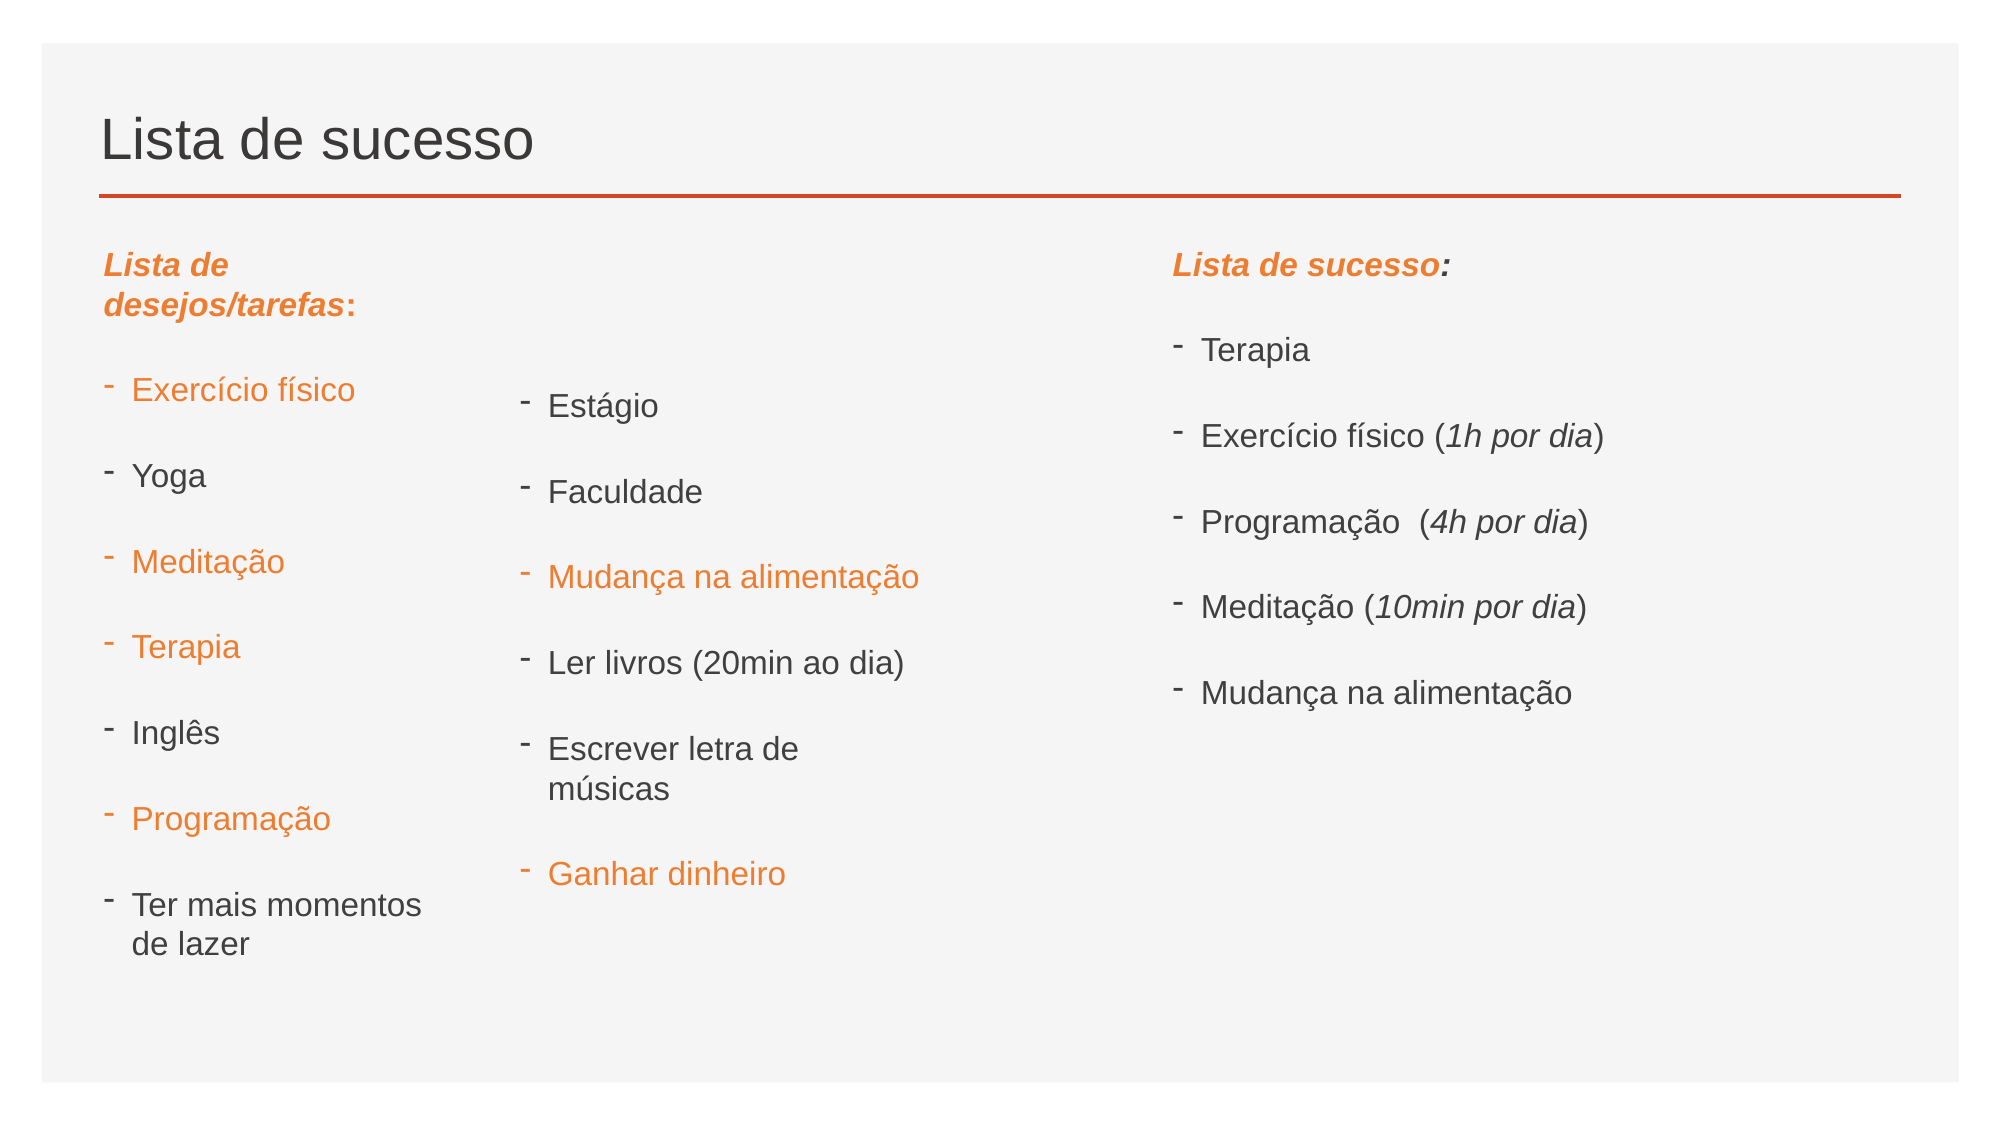

# Lista de sucesso
Lista de desejos/tarefas:
Exercício físico
Yoga
Meditação
Terapia
Inglês
Programação
Ter mais momentos de lazer

Lista de sucesso:
Terapia
Exercício físico (1h por dia)
Programação  (4h por dia)
Meditação (10min por dia)
Mudança na alimentação

Estágio
Faculdade
Mudança na alimentação
Ler livros (20min ao dia)
Escrever letra de músicas
Ganhar dinheiro